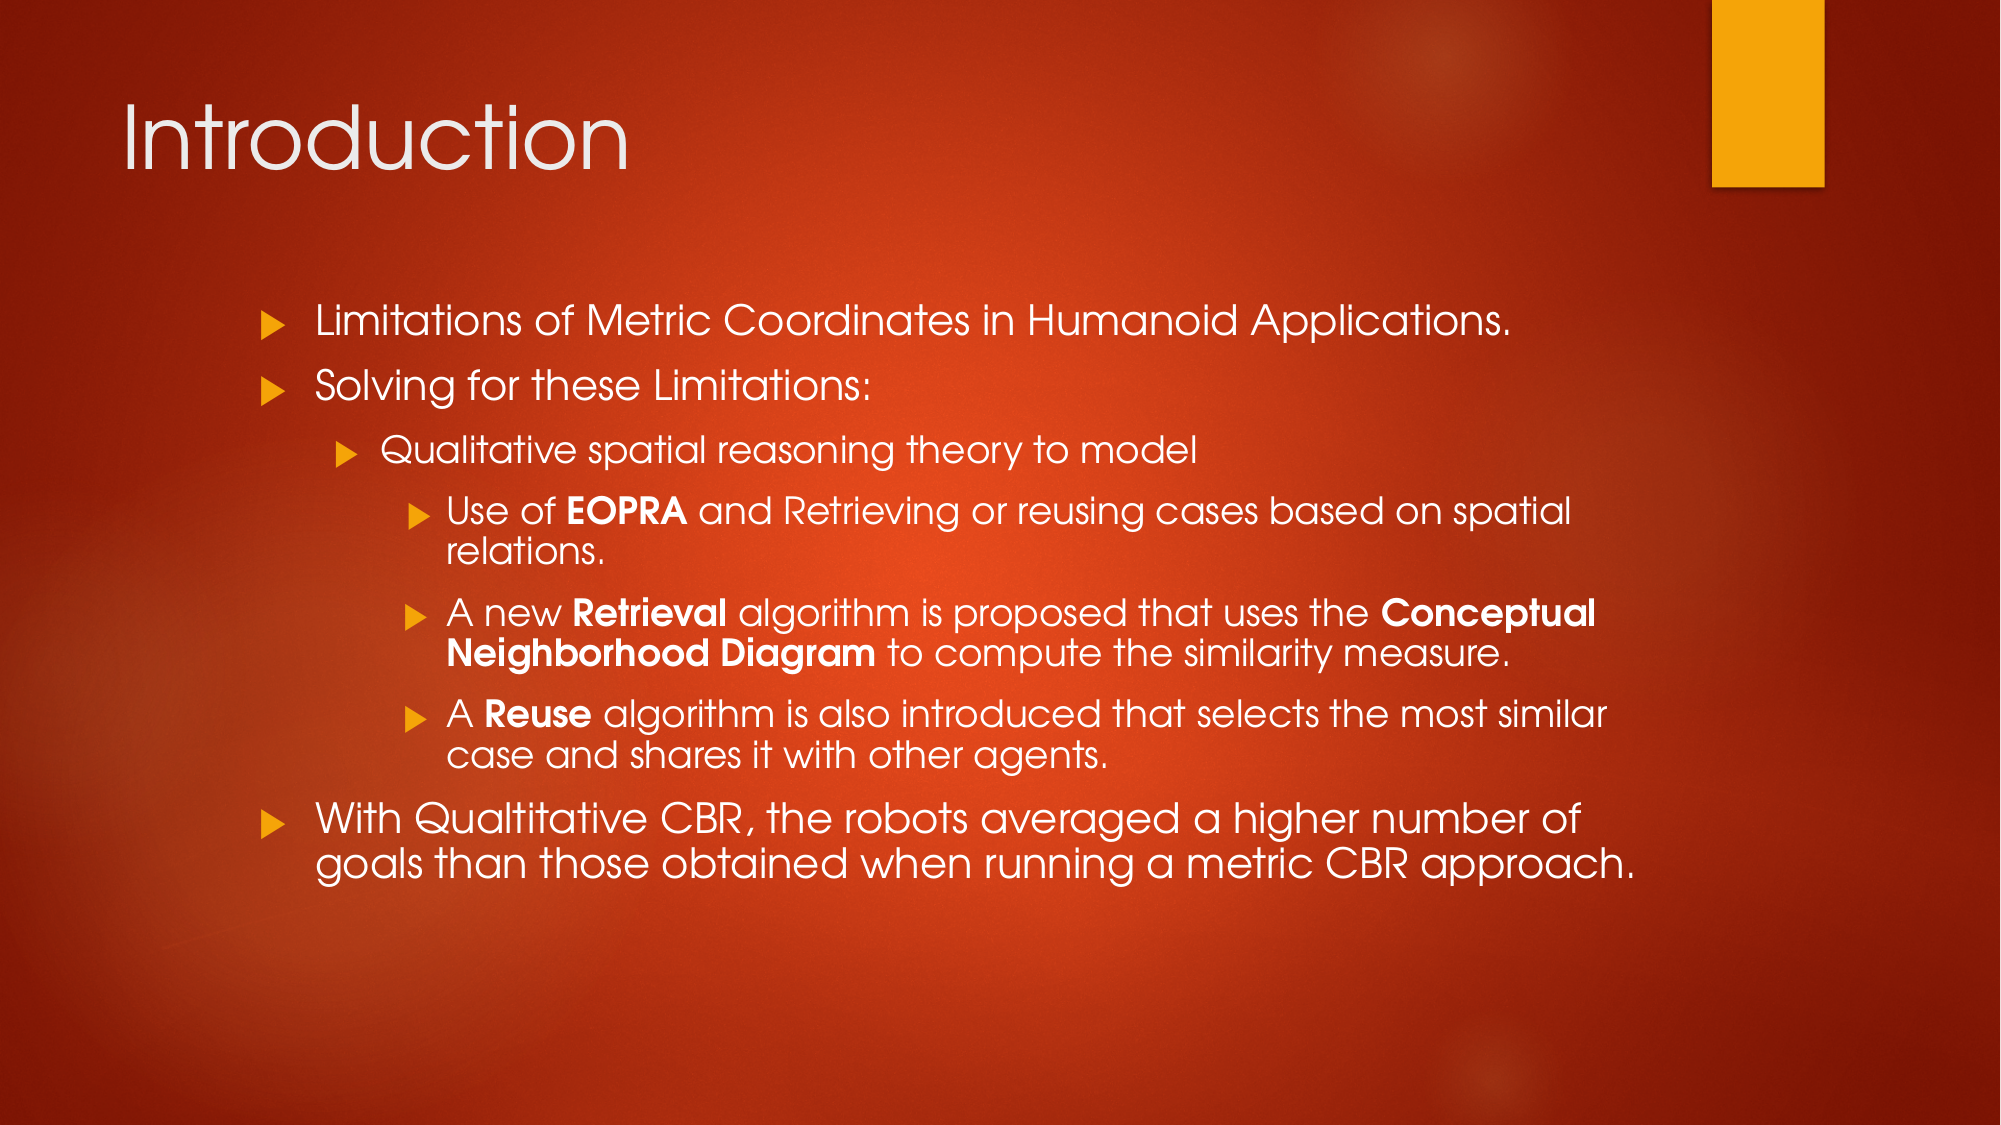

# Introduction
Limitations of Metric Coordinates in Humanoid Applications.
Solving for these Limitations:
Qualitative spatial reasoning theory to model
Use of EOPRA and Retrieving or reusing cases based on spatial relations.
A new Retrieval algorithm is proposed that uses the Conceptual Neighborhood Diagram to compute the similarity measure.
A Reuse algorithm is also introduced that selects the most similar case and shares it with other agents.
With Qualtitative CBR, the robots averaged a higher number of goals than those obtained when running a metric CBR approach.